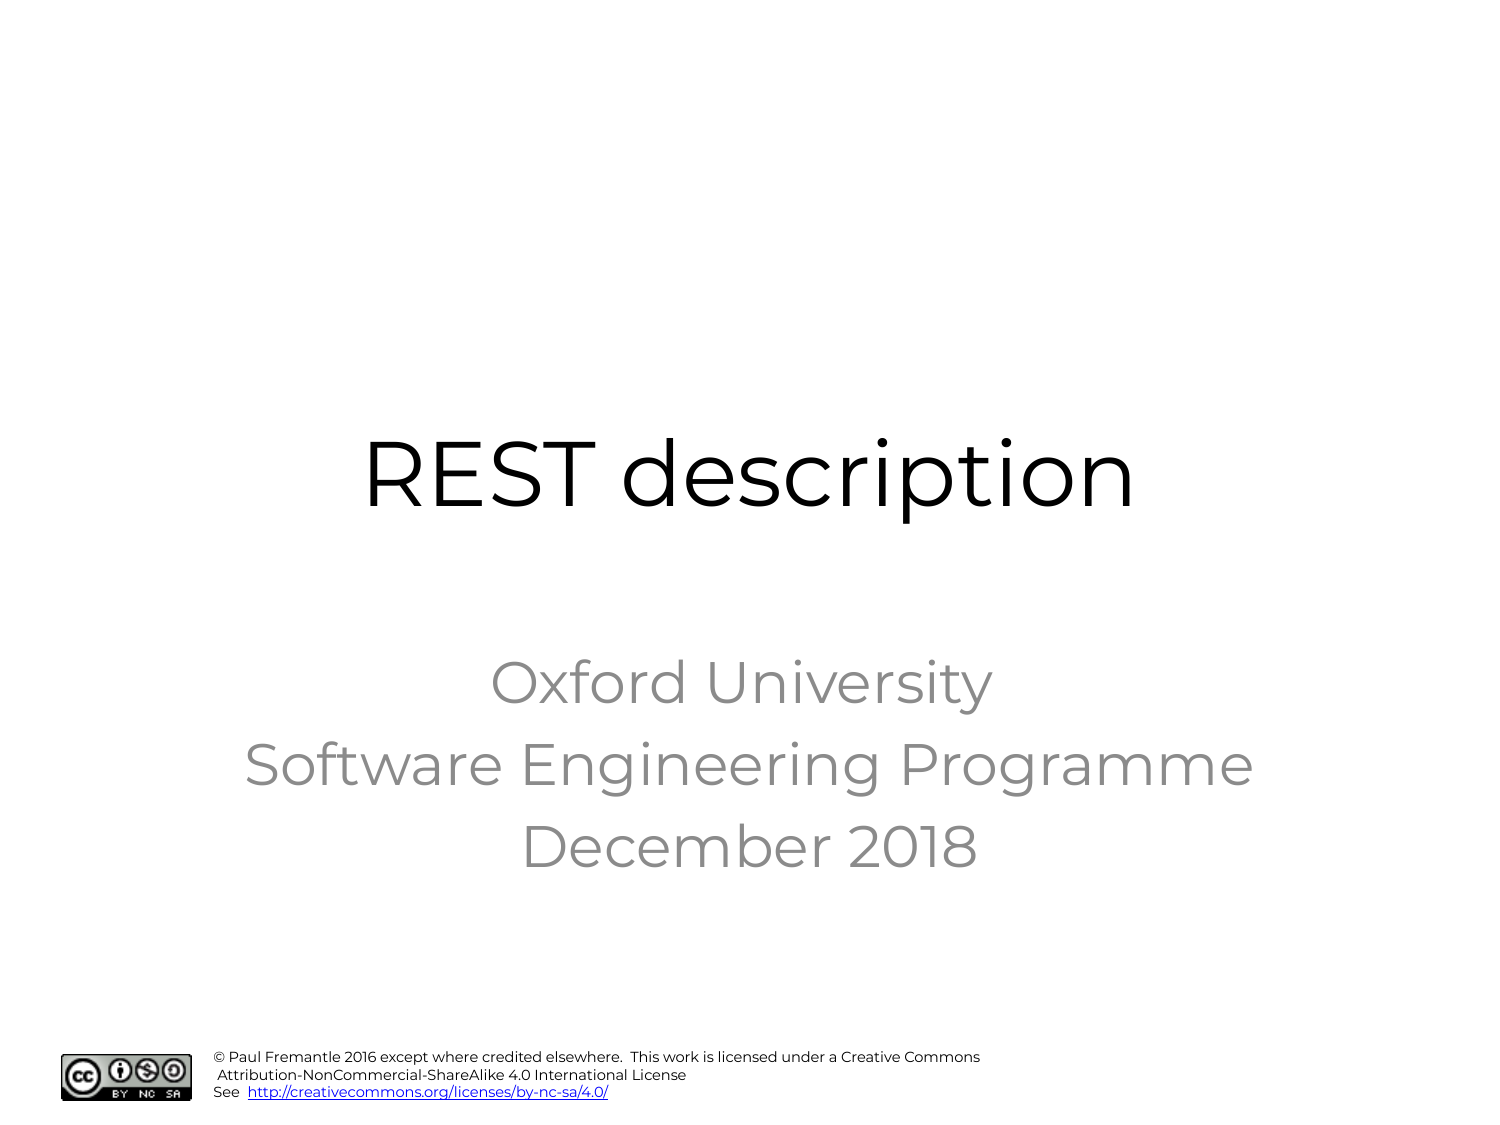

# REST description
Oxford University
Software Engineering Programme
December 2018